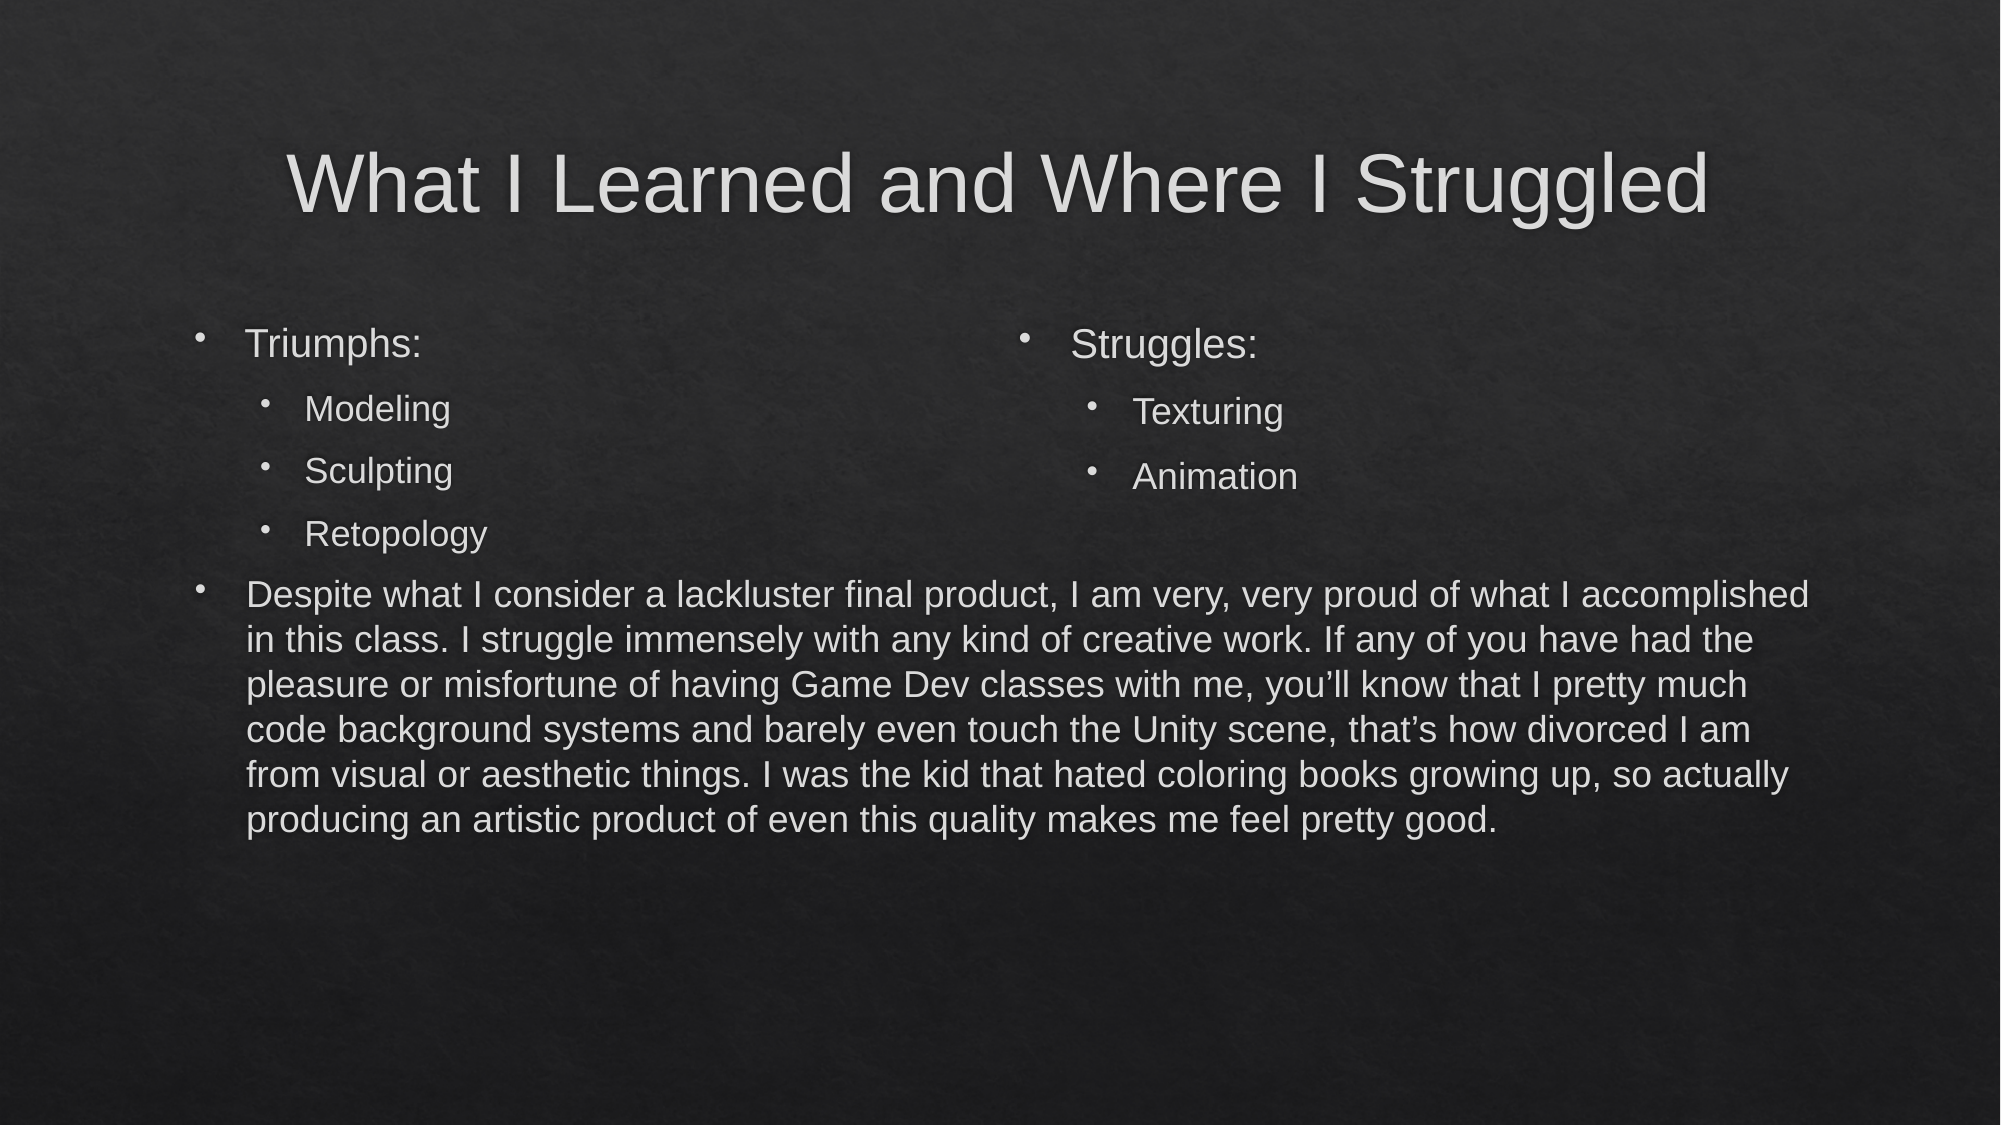

# What I Learned and Where I Struggled
Triumphs:
Modeling
Sculpting
Retopology
Struggles:
Texturing
Animation
Despite what I consider a lackluster final product, I am very, very proud of what I accomplished in this class. I struggle immensely with any kind of creative work. If any of you have had the pleasure or misfortune of having Game Dev classes with me, you’ll know that I pretty much code background systems and barely even touch the Unity scene, that’s how divorced I am from visual or aesthetic things. I was the kid that hated coloring books growing up, so actually producing an artistic product of even this quality makes me feel pretty good.